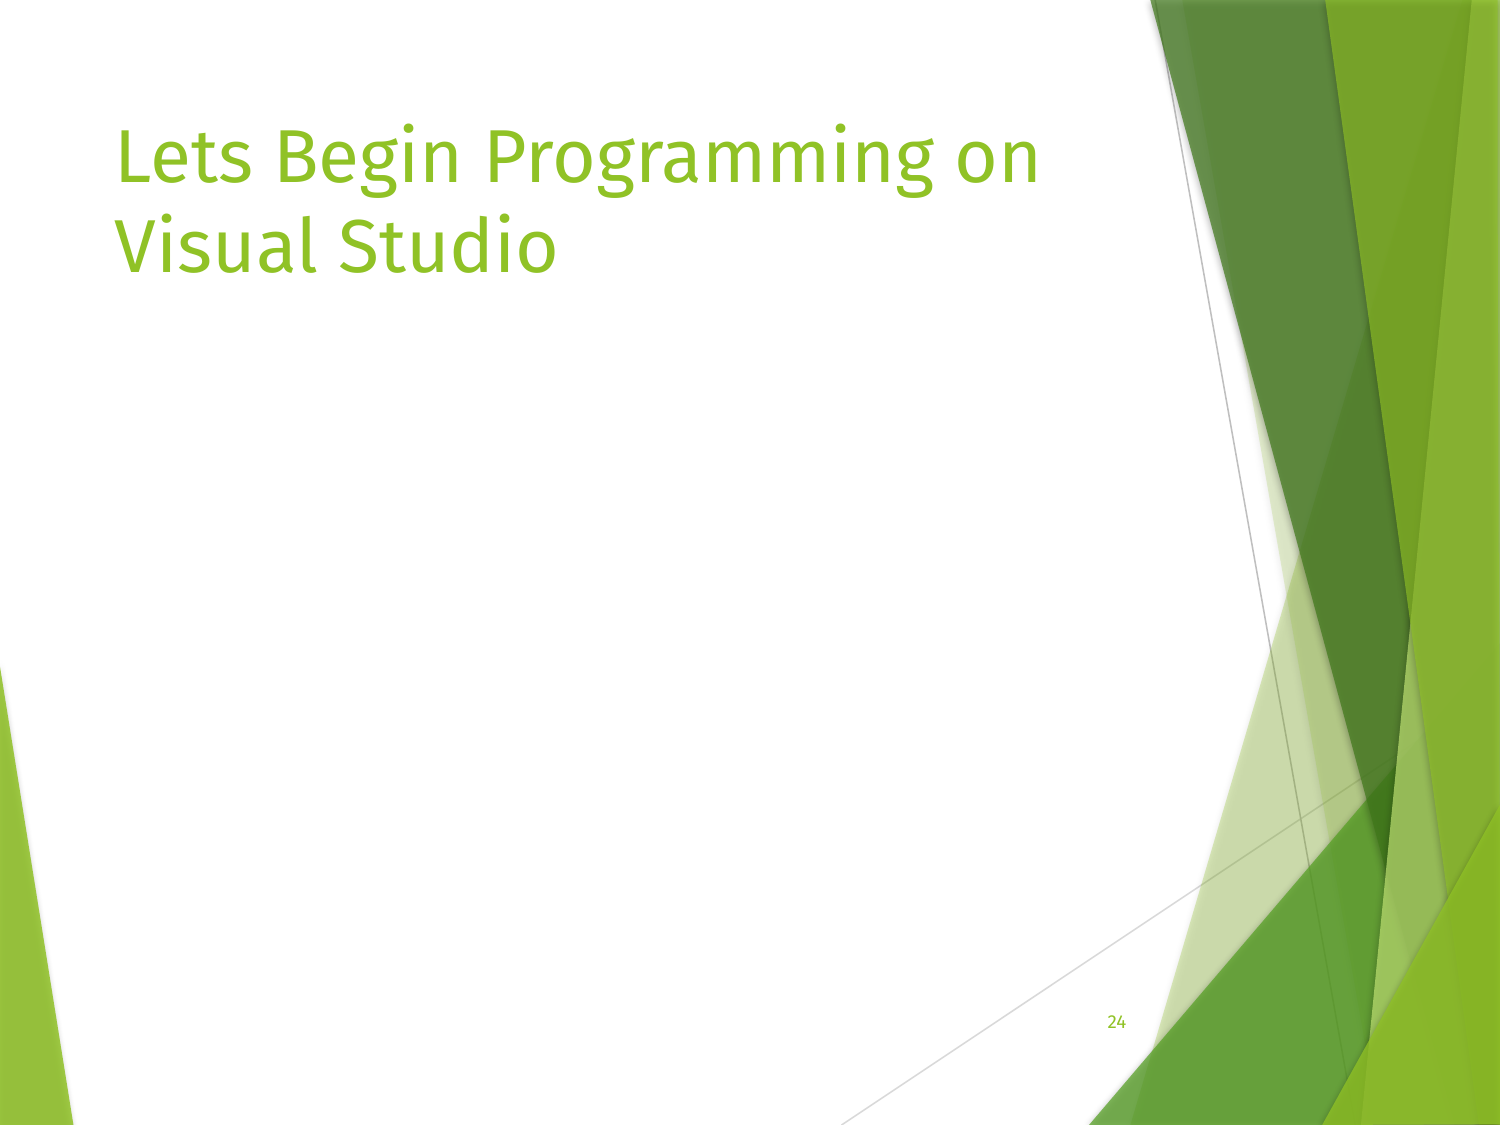

# Lets Begin Programming on Visual Studio

24